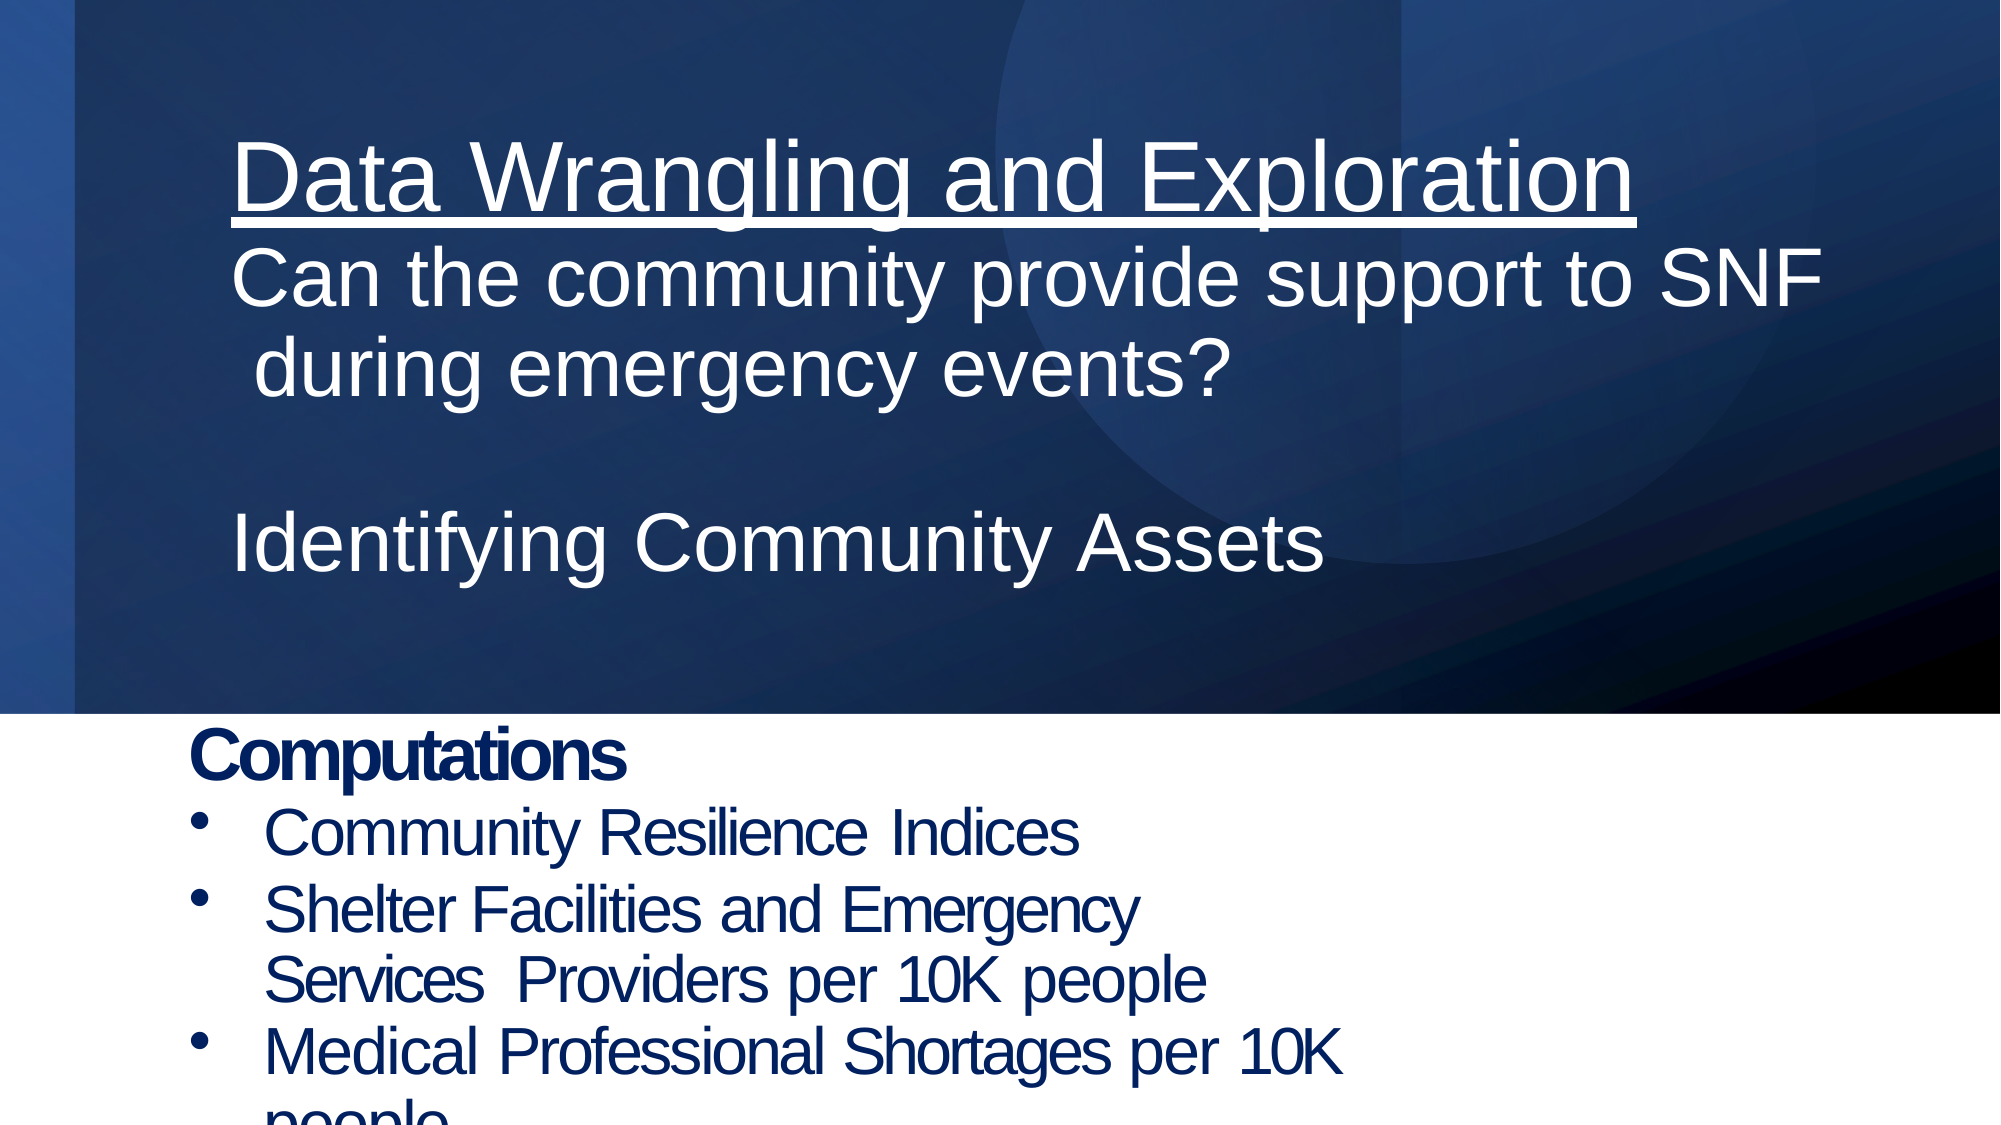

# Data Wrangling and Exploration
Can the community provide support to SNF  during emergency events?
Identifying Community Assets
Computations
Community Resilience Indices
Shelter Facilities and Emergency Services  Providers per 10K people
Medical Professional Shortages per 10K people